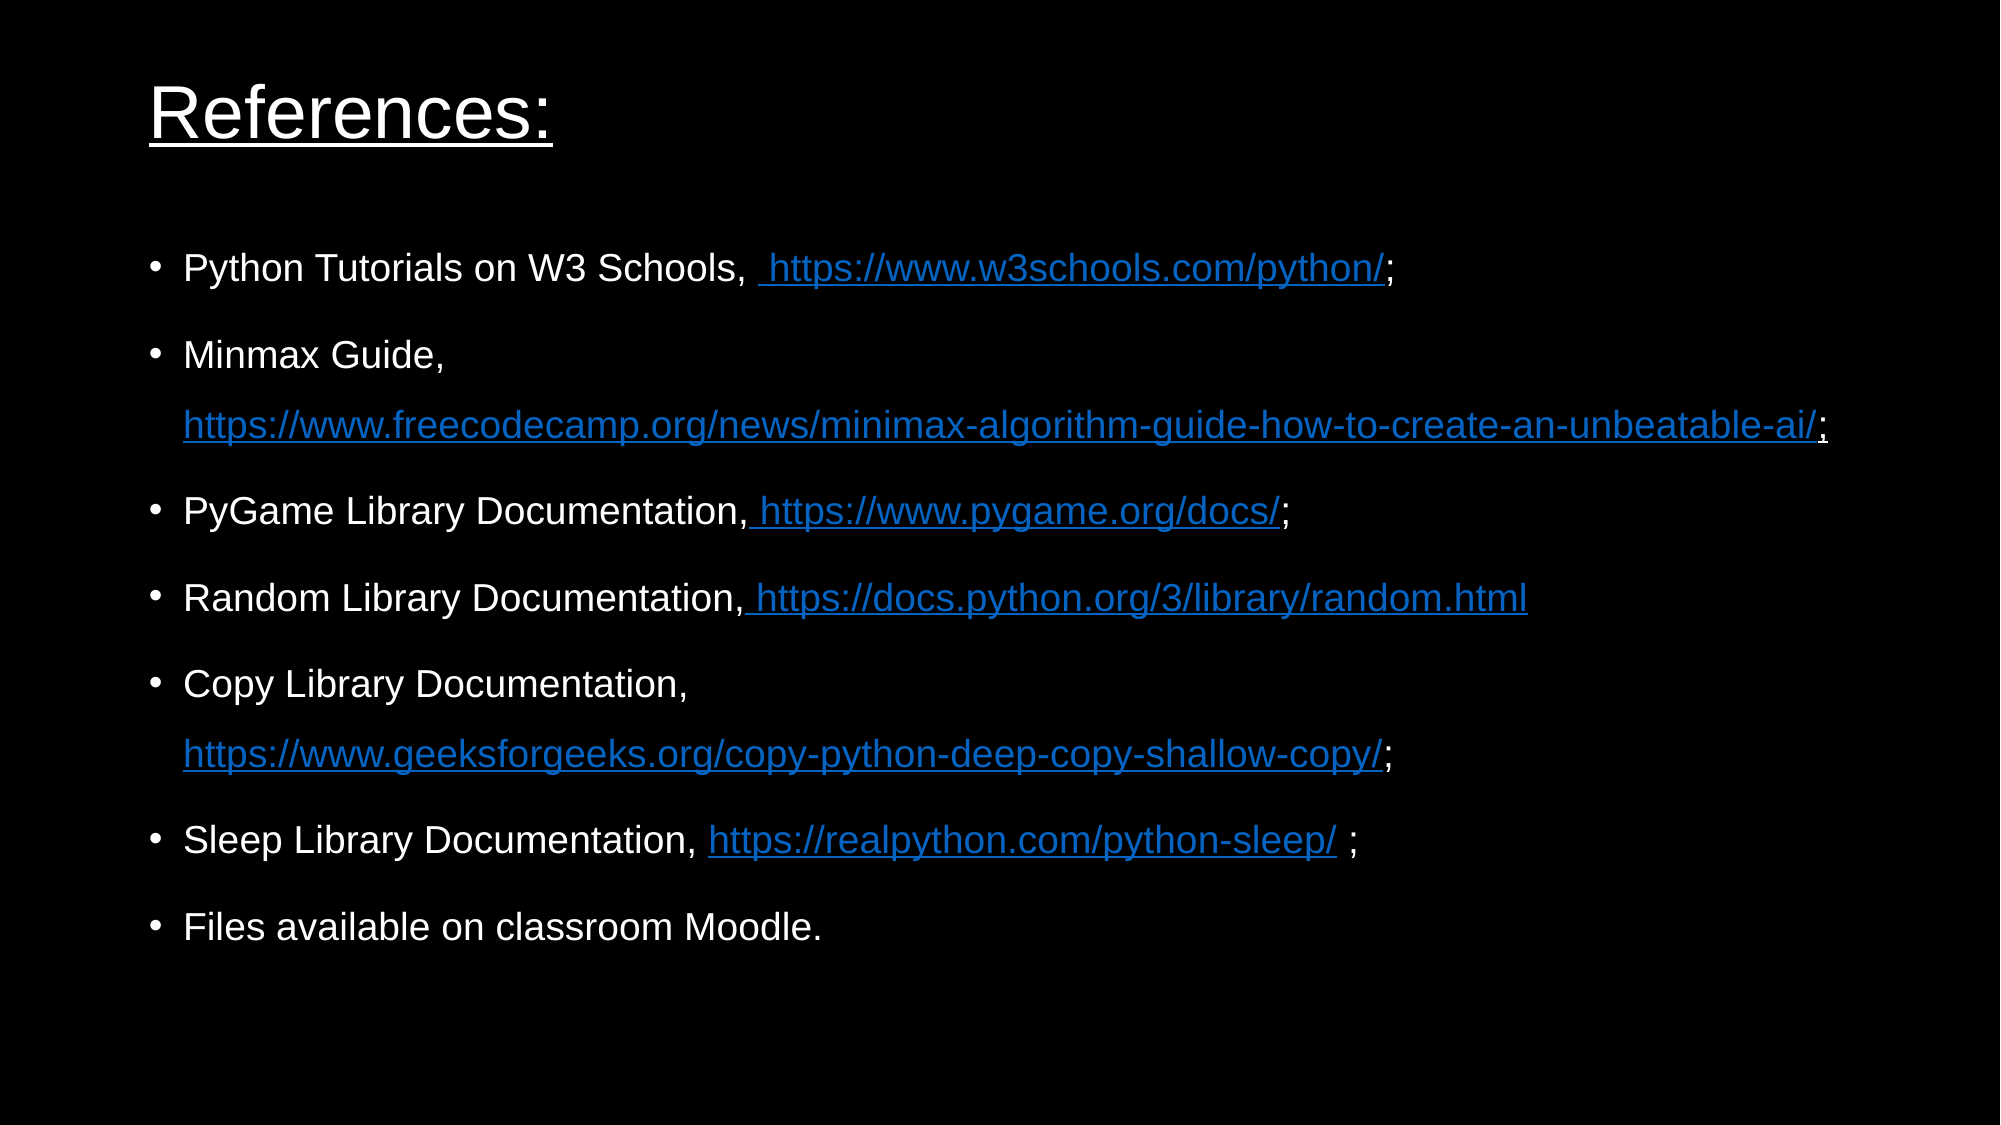

# References:
Python Tutorials on W3 Schools,  https://www.w3schools.com/python/;
Minmax Guide, https://www.freecodecamp.org/news/minimax-algorithm-guide-how-to-create-an-unbeatable-ai/;
PyGame Library Documentation, https://www.pygame.org/docs/;
Random Library Documentation, https://docs.python.org/3/library/random.html
Copy Library Documentation, https://www.geeksforgeeks.org/copy-python-deep-copy-shallow-copy/;
Sleep Library Documentation, https://realpython.com/python-sleep/ ;
Files available on classroom Moodle.